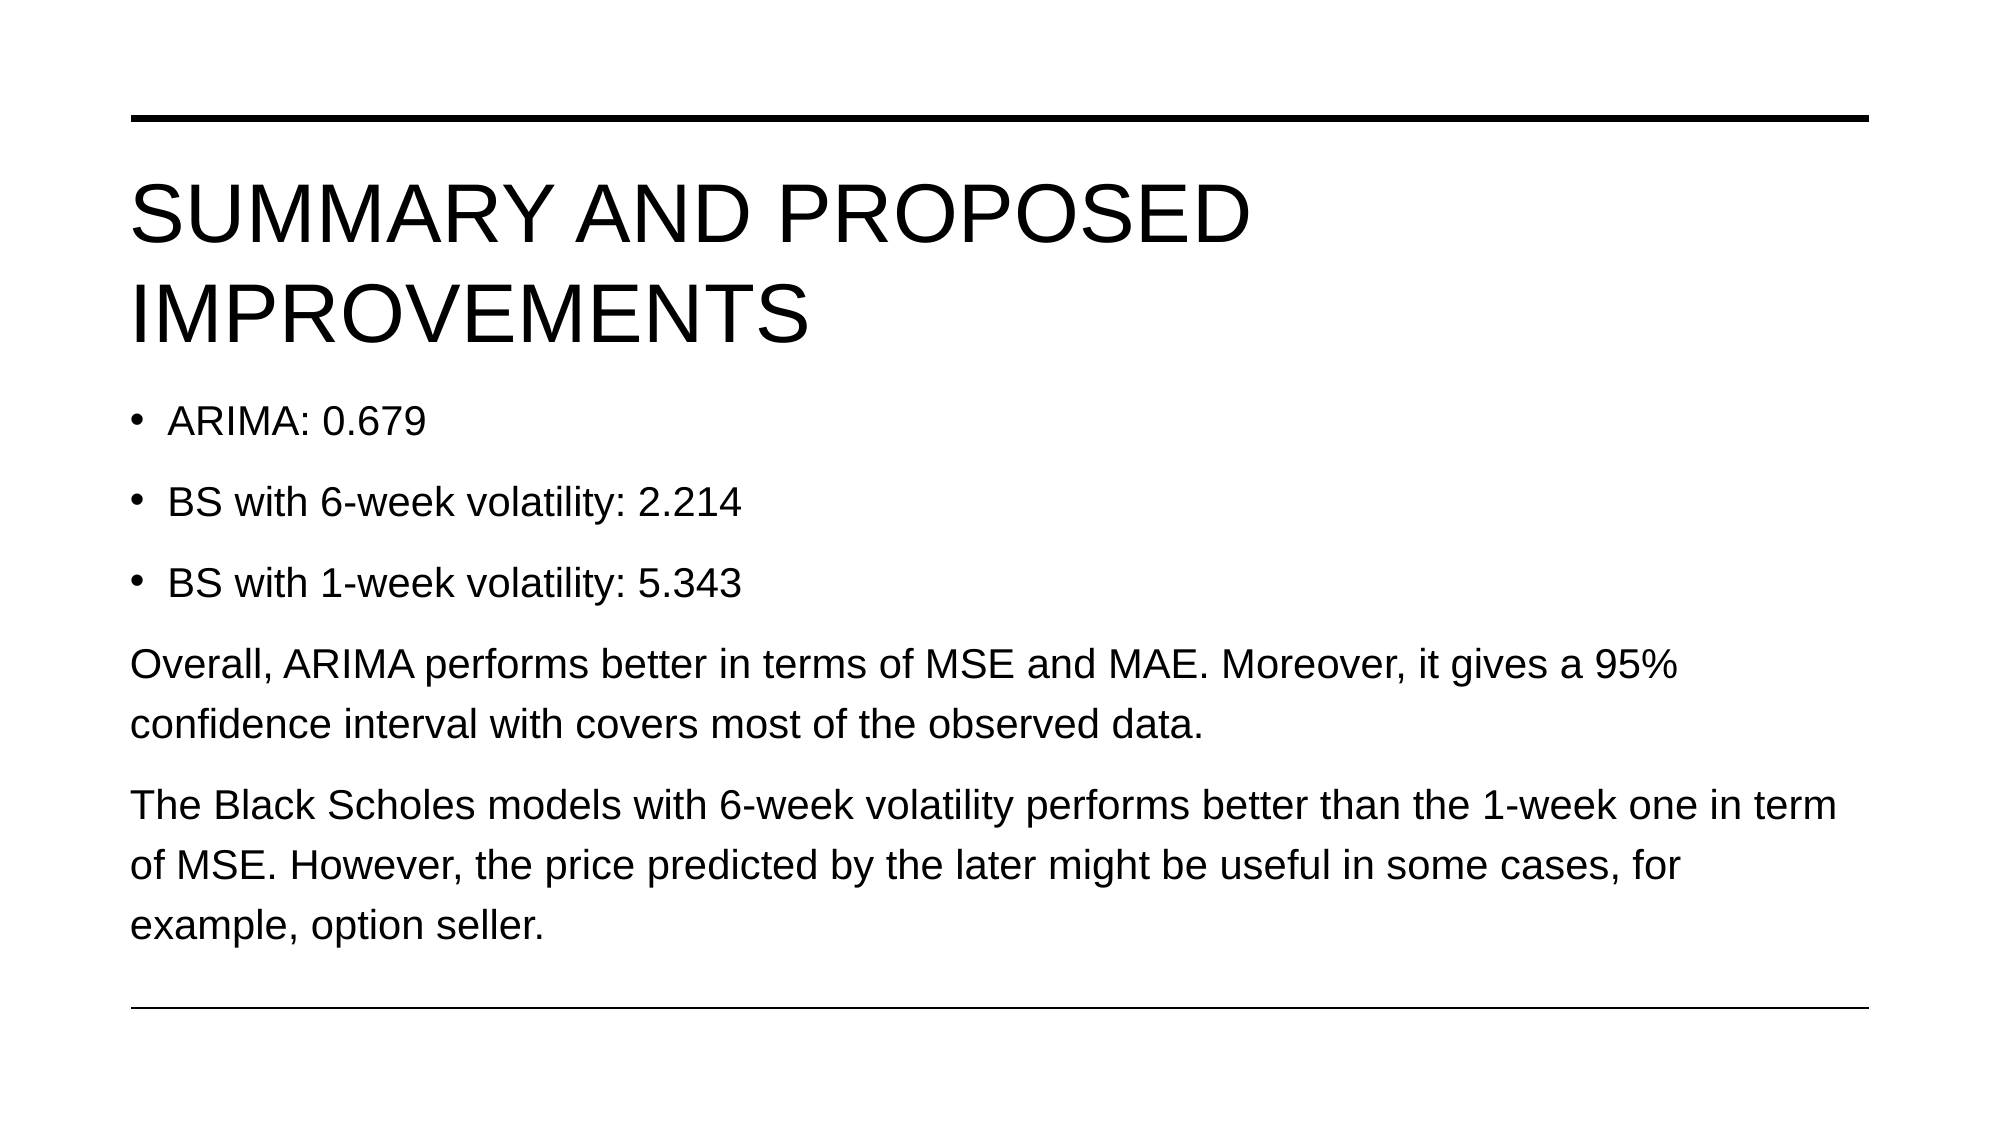

# Summary AND PROPOSED IMPROVEMENTS
ARIMA: 0.679
BS with 6-week volatility: 2.214
BS with 1-week volatility: 5.343
Overall, ARIMA performs better in terms of MSE and MAE. Moreover, it gives a 95% confidence interval with covers most of the observed data.
The Black Scholes models with 6-week volatility performs better than the 1-week one in term of MSE. However, the price predicted by the later might be useful in some cases, for example, option seller.